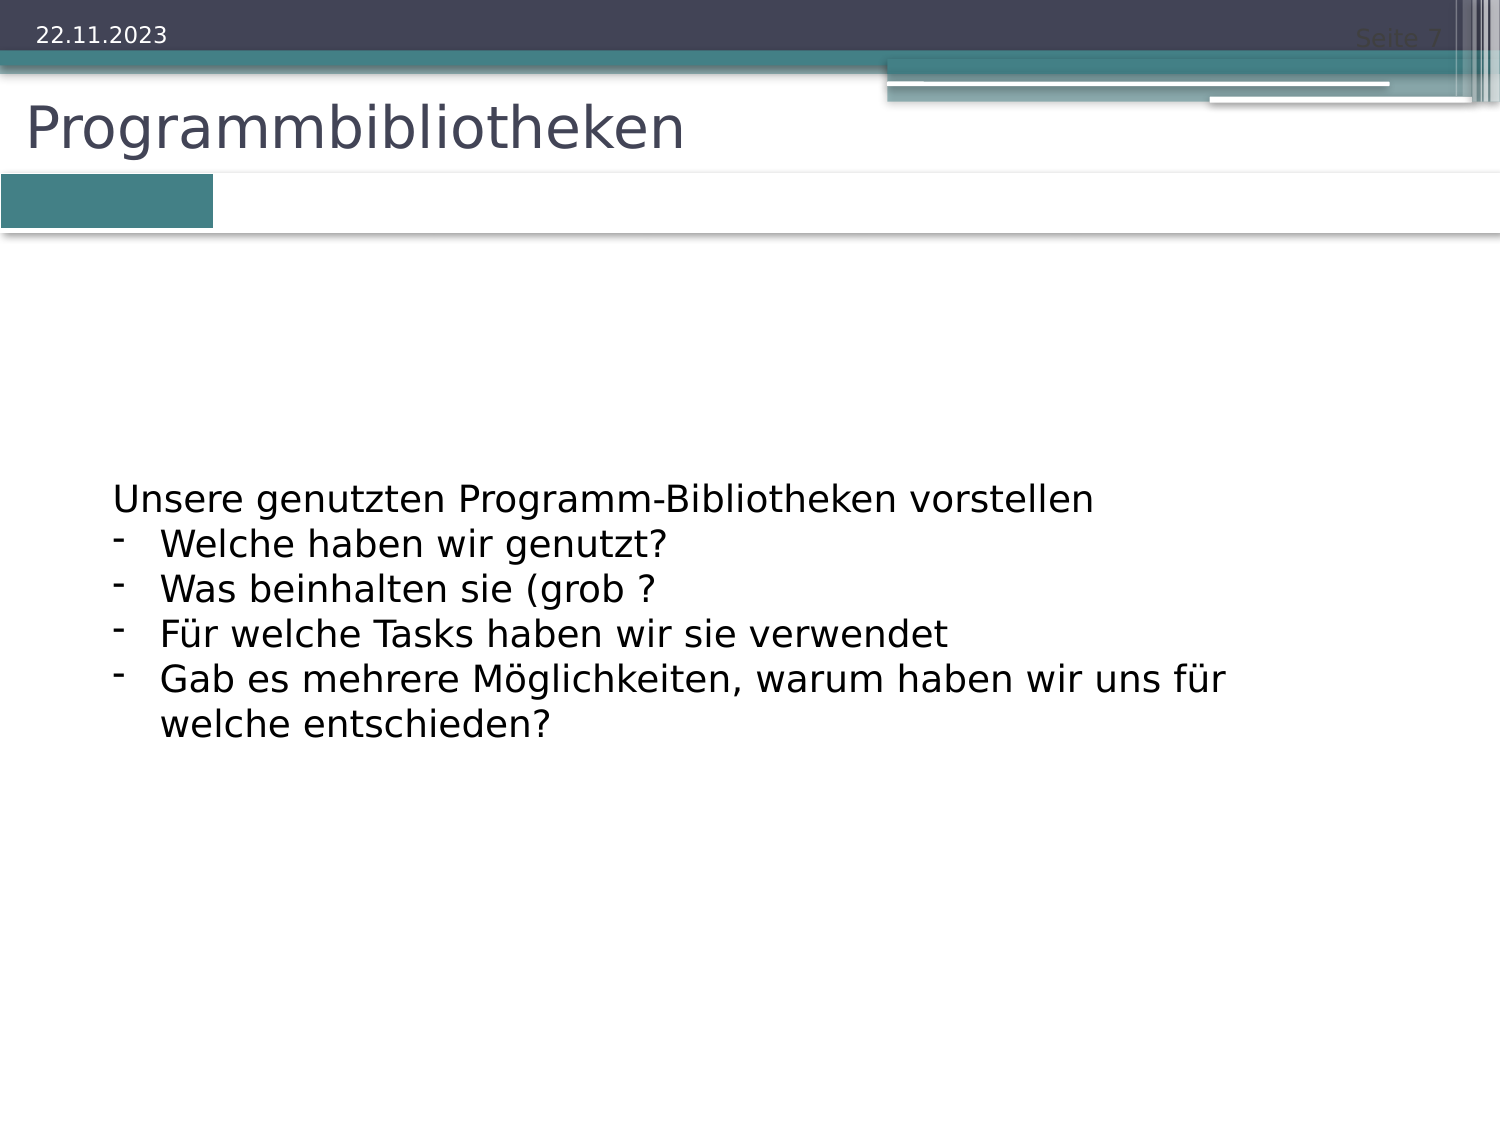

Seite 7
22.11.2023
Programmbibliotheken
|  |  |  |  |  |  |  |
| --- | --- | --- | --- | --- | --- | --- |
Unsere genutzten Programm-Bibliotheken vorstellen
Welche haben wir genutzt?
Was beinhalten sie (grob ?
Für welche Tasks haben wir sie verwendet
Gab es mehrere Möglichkeiten, warum haben wir uns für welche entschieden?